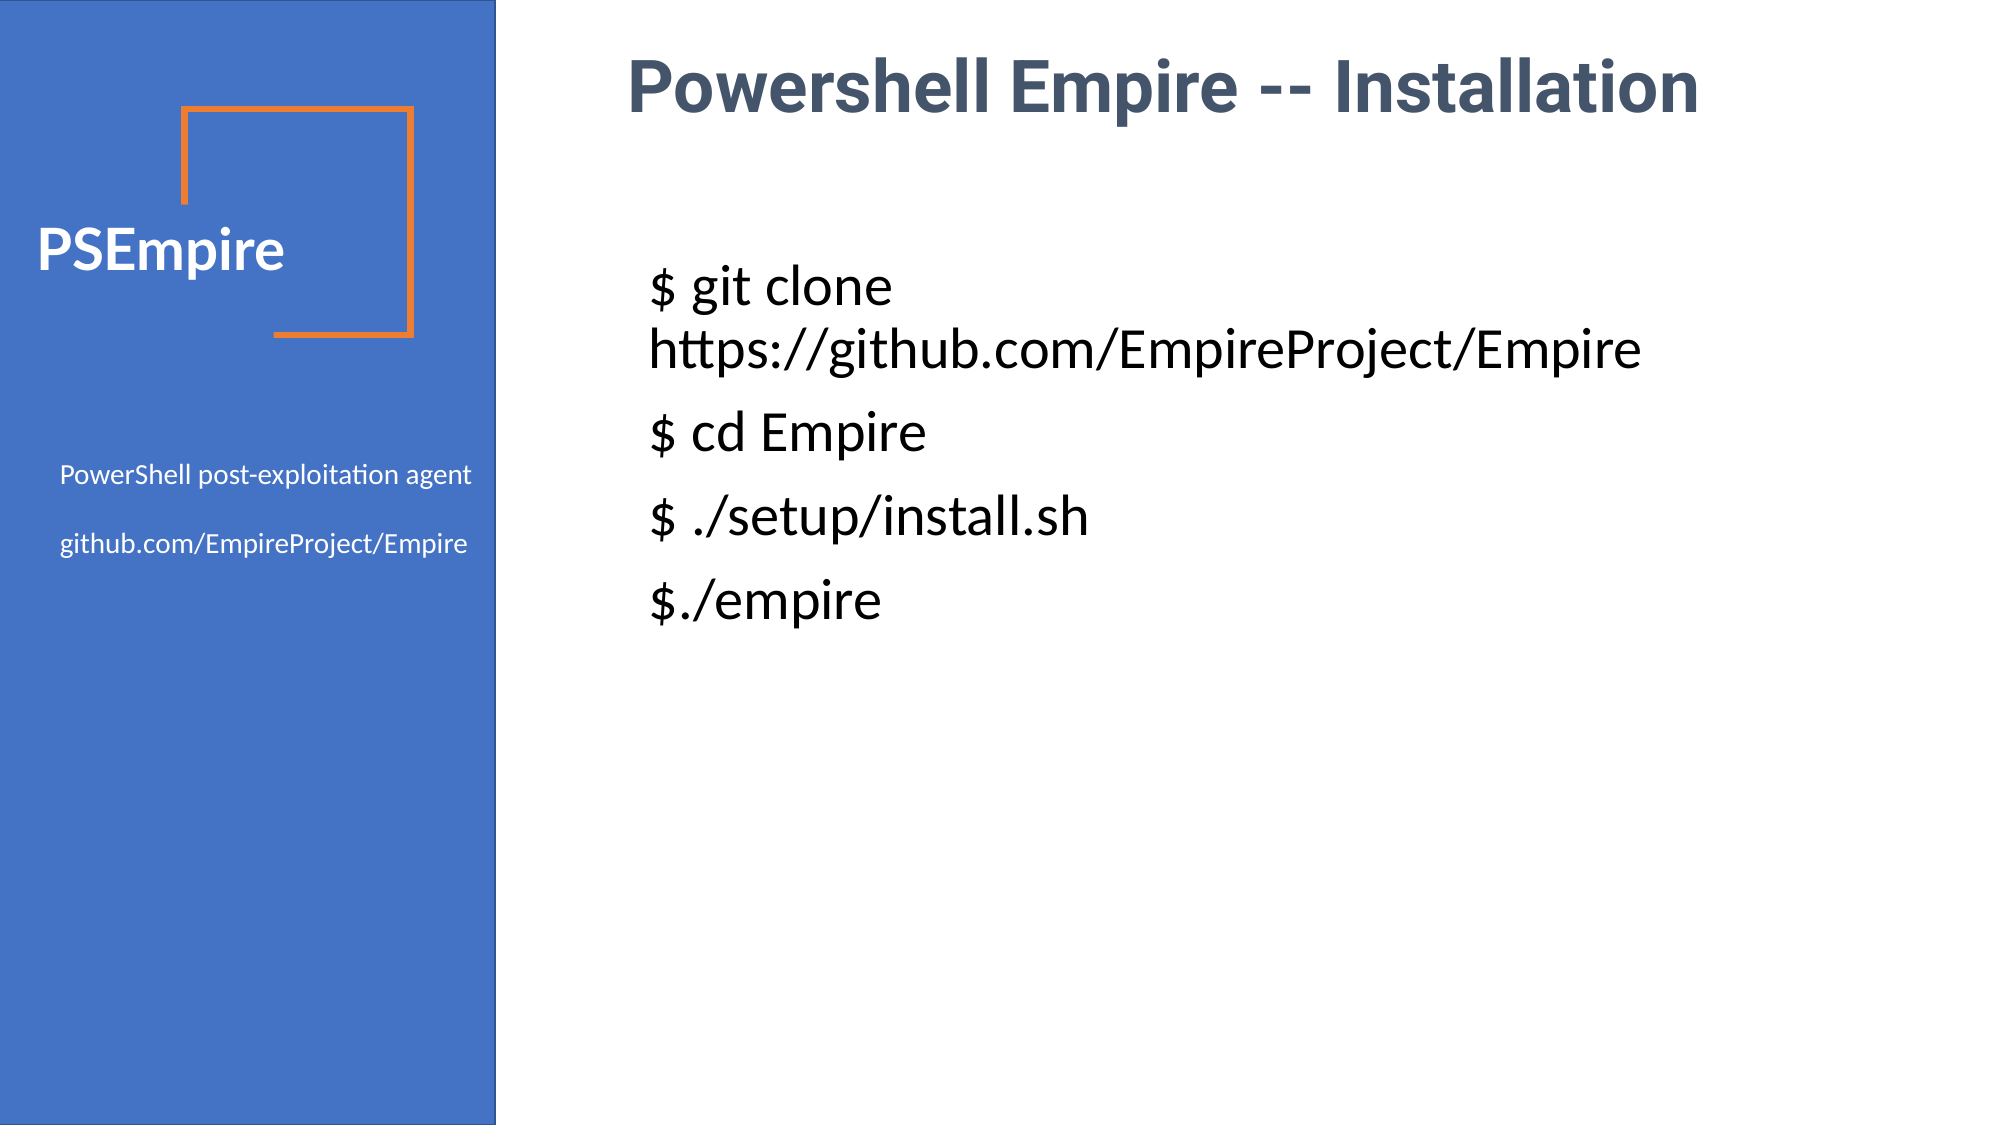

Powershell Empire -- Installation

PSEmpire

$ git clone https://github.com/EmpireProject/Empire
$ cd Empire
$ ./setup/install.sh
$./empire
PowerShell post-exploitation agent

github.com/EmpireProject/Empire